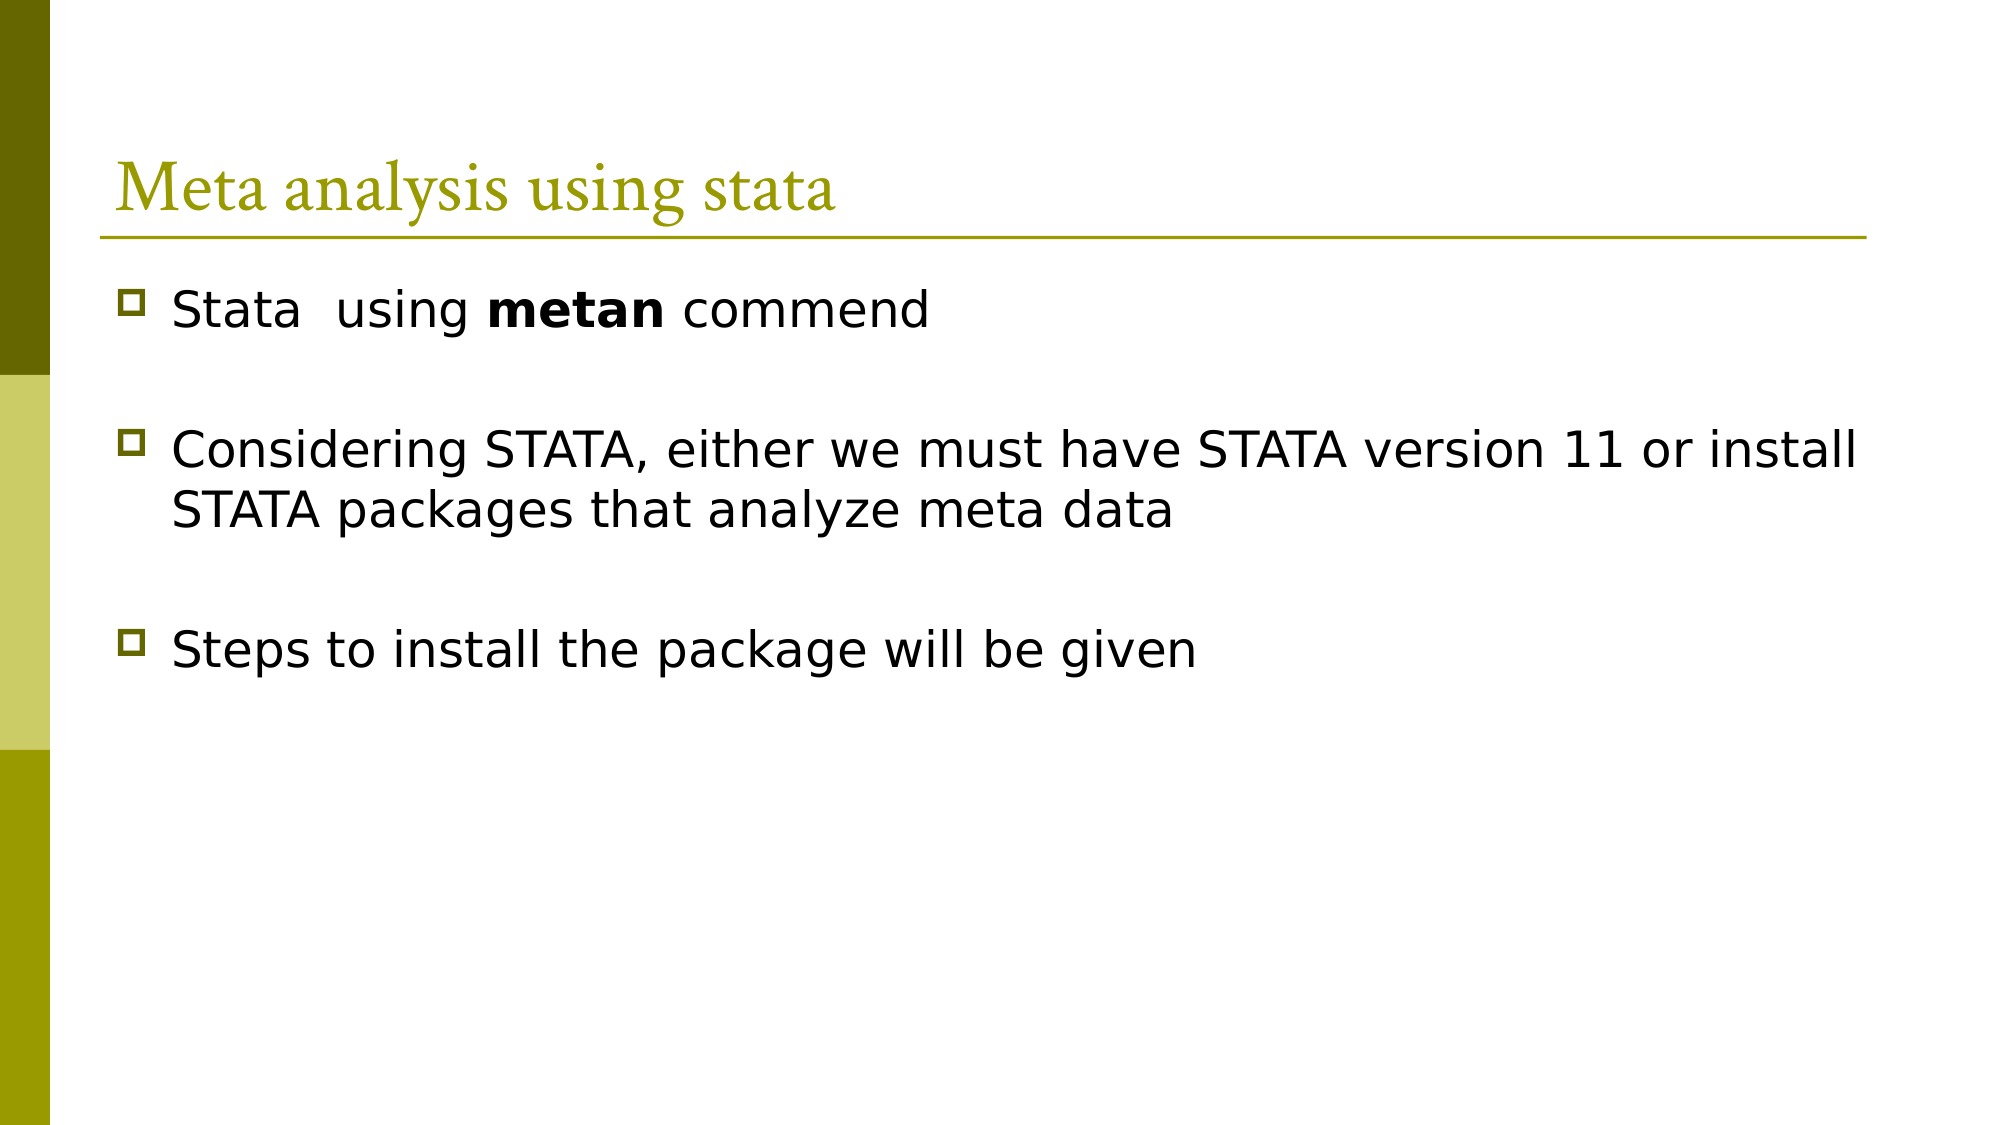

# Meta analysis using stata
Stata  using metan commend

Considering STATA, either we must have STATA version 11 or install STATA packages that analyze meta data

Steps to install the package will be given